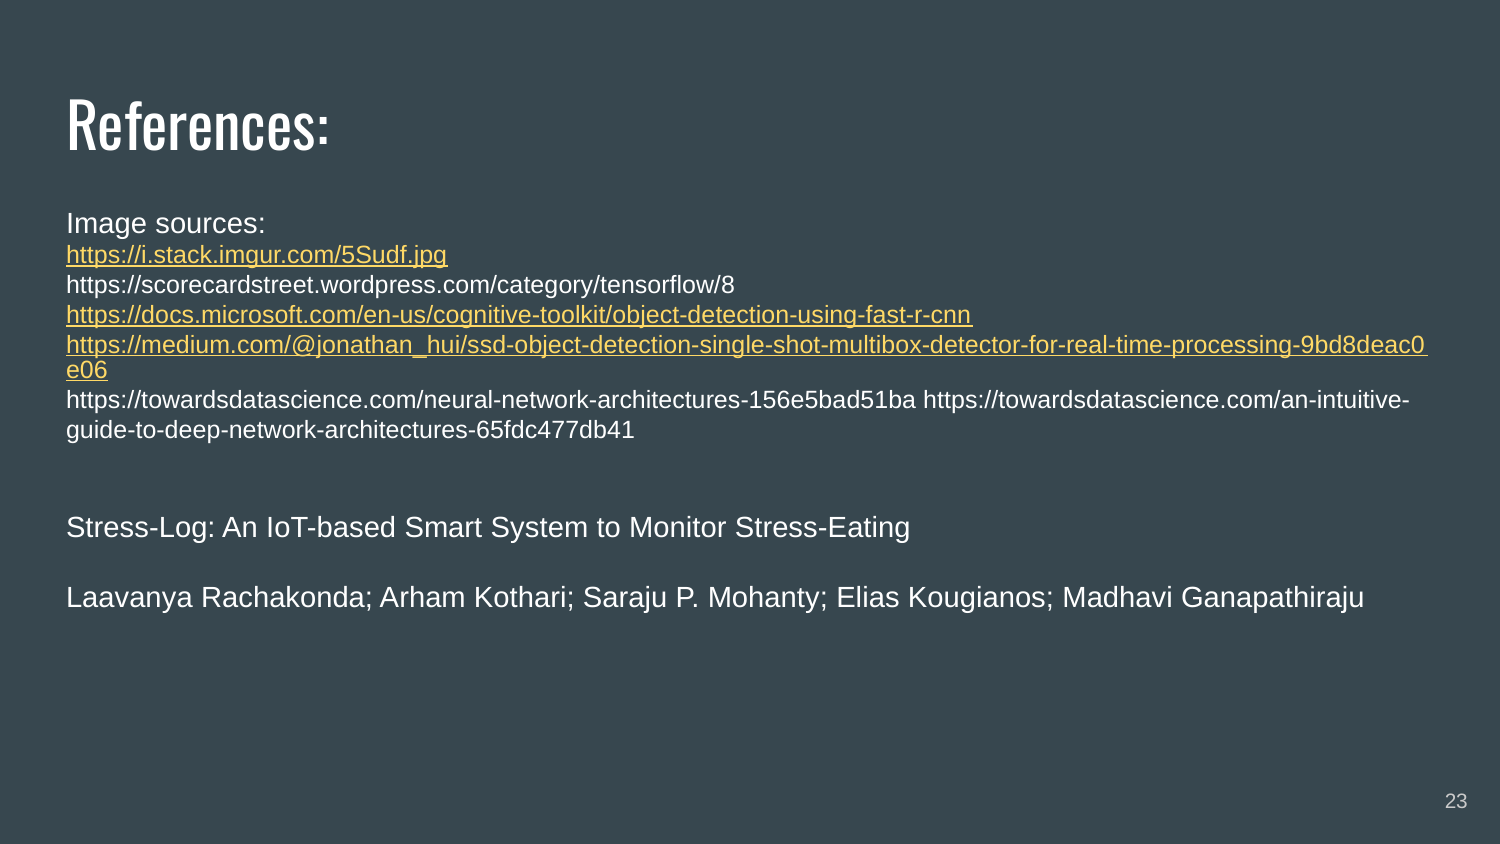

# References:
Image sources:
https://i.stack.imgur.com/5Sudf.jpg
https://scorecardstreet.wordpress.com/category/tensorflow/8
https://docs.microsoft.com/en-us/cognitive-toolkit/object-detection-using-fast-r-cnn
https://medium.com/@jonathan_hui/ssd-object-detection-single-shot-multibox-detector-for-real-time-processing-9bd8deac0e06
https://towardsdatascience.com/neural-network-architectures-156e5bad51ba https://towardsdatascience.com/an-intuitive-guide-to-deep-network-architectures-65fdc477db41

Stress-Log: An IoT-based Smart System to Monitor Stress-Eating
Laavanya Rachakonda; Arham Kothari; Saraju P. Mohanty; Elias Kougianos; Madhavi Ganapathiraju
23